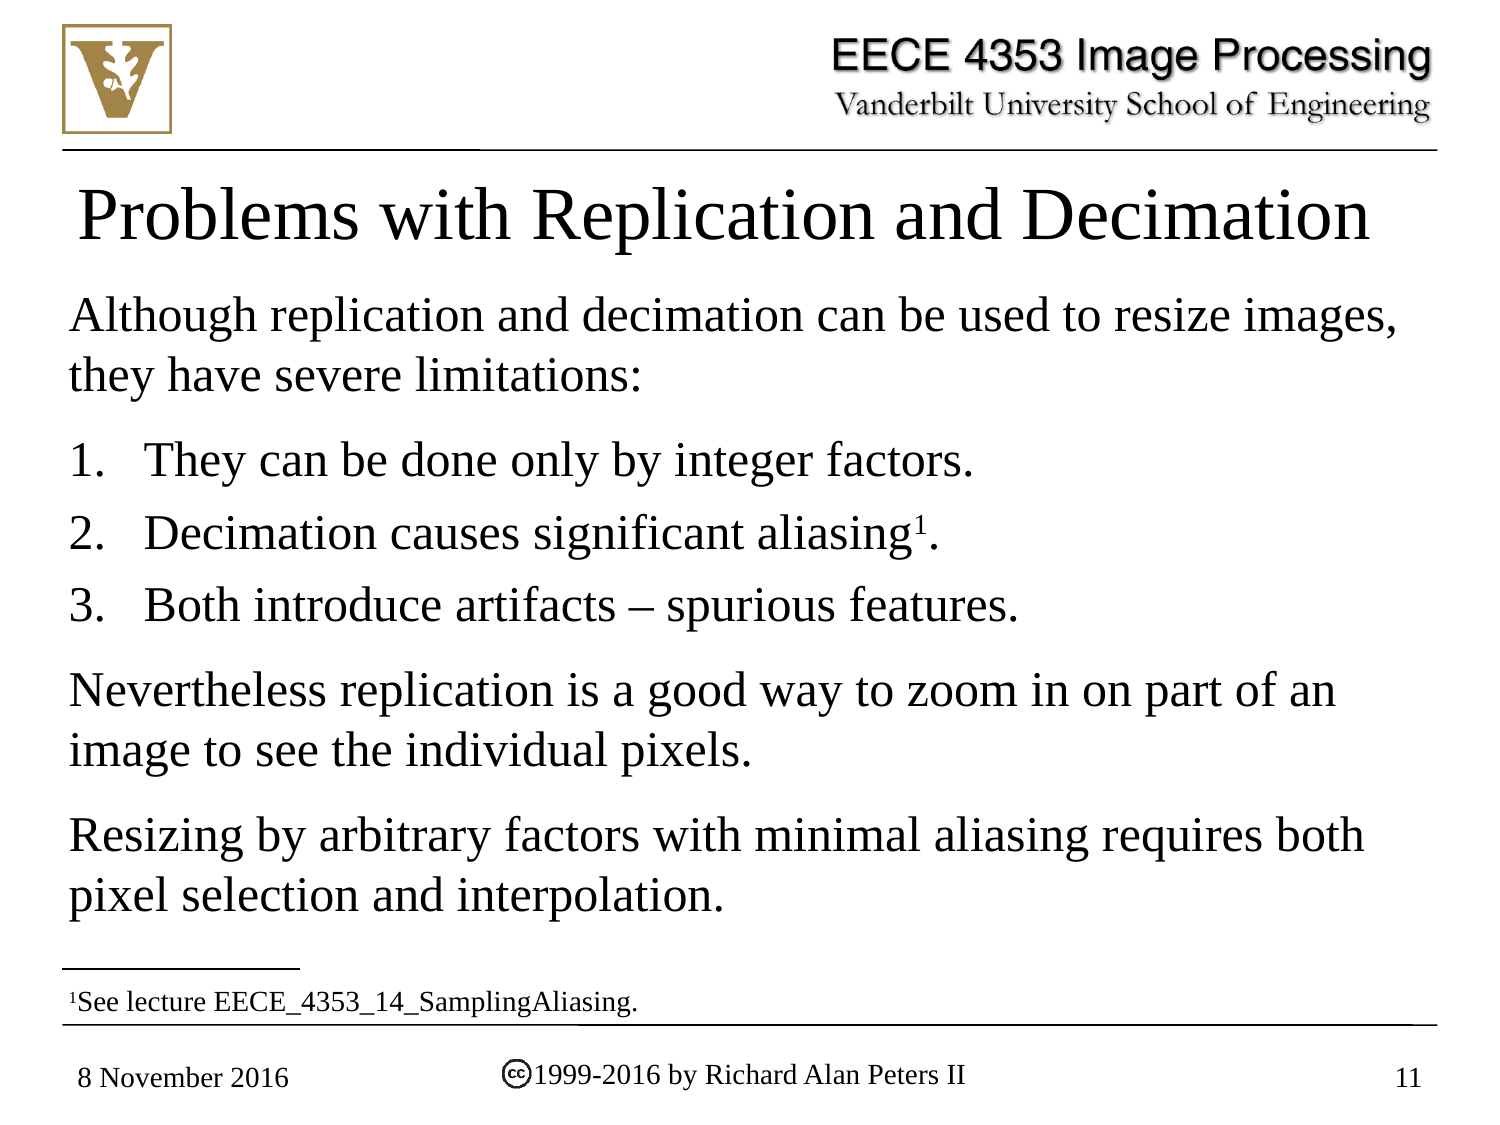

# Problems with Replication and Decimation
Although replication and decimation can be used to resize images, they have severe limitations:
They can be done only by integer factors.
Decimation causes significant aliasing1.
Both introduce artifacts – spurious features.
Nevertheless replication is a good way to zoom in on part of an image to see the individual pixels.
Resizing by arbitrary factors with minimal aliasing requires both pixel selection and interpolation.
1See lecture EECE_4353_14_SamplingAliasing.
1999-2016 by Richard Alan Peters II
8 November 2016
11